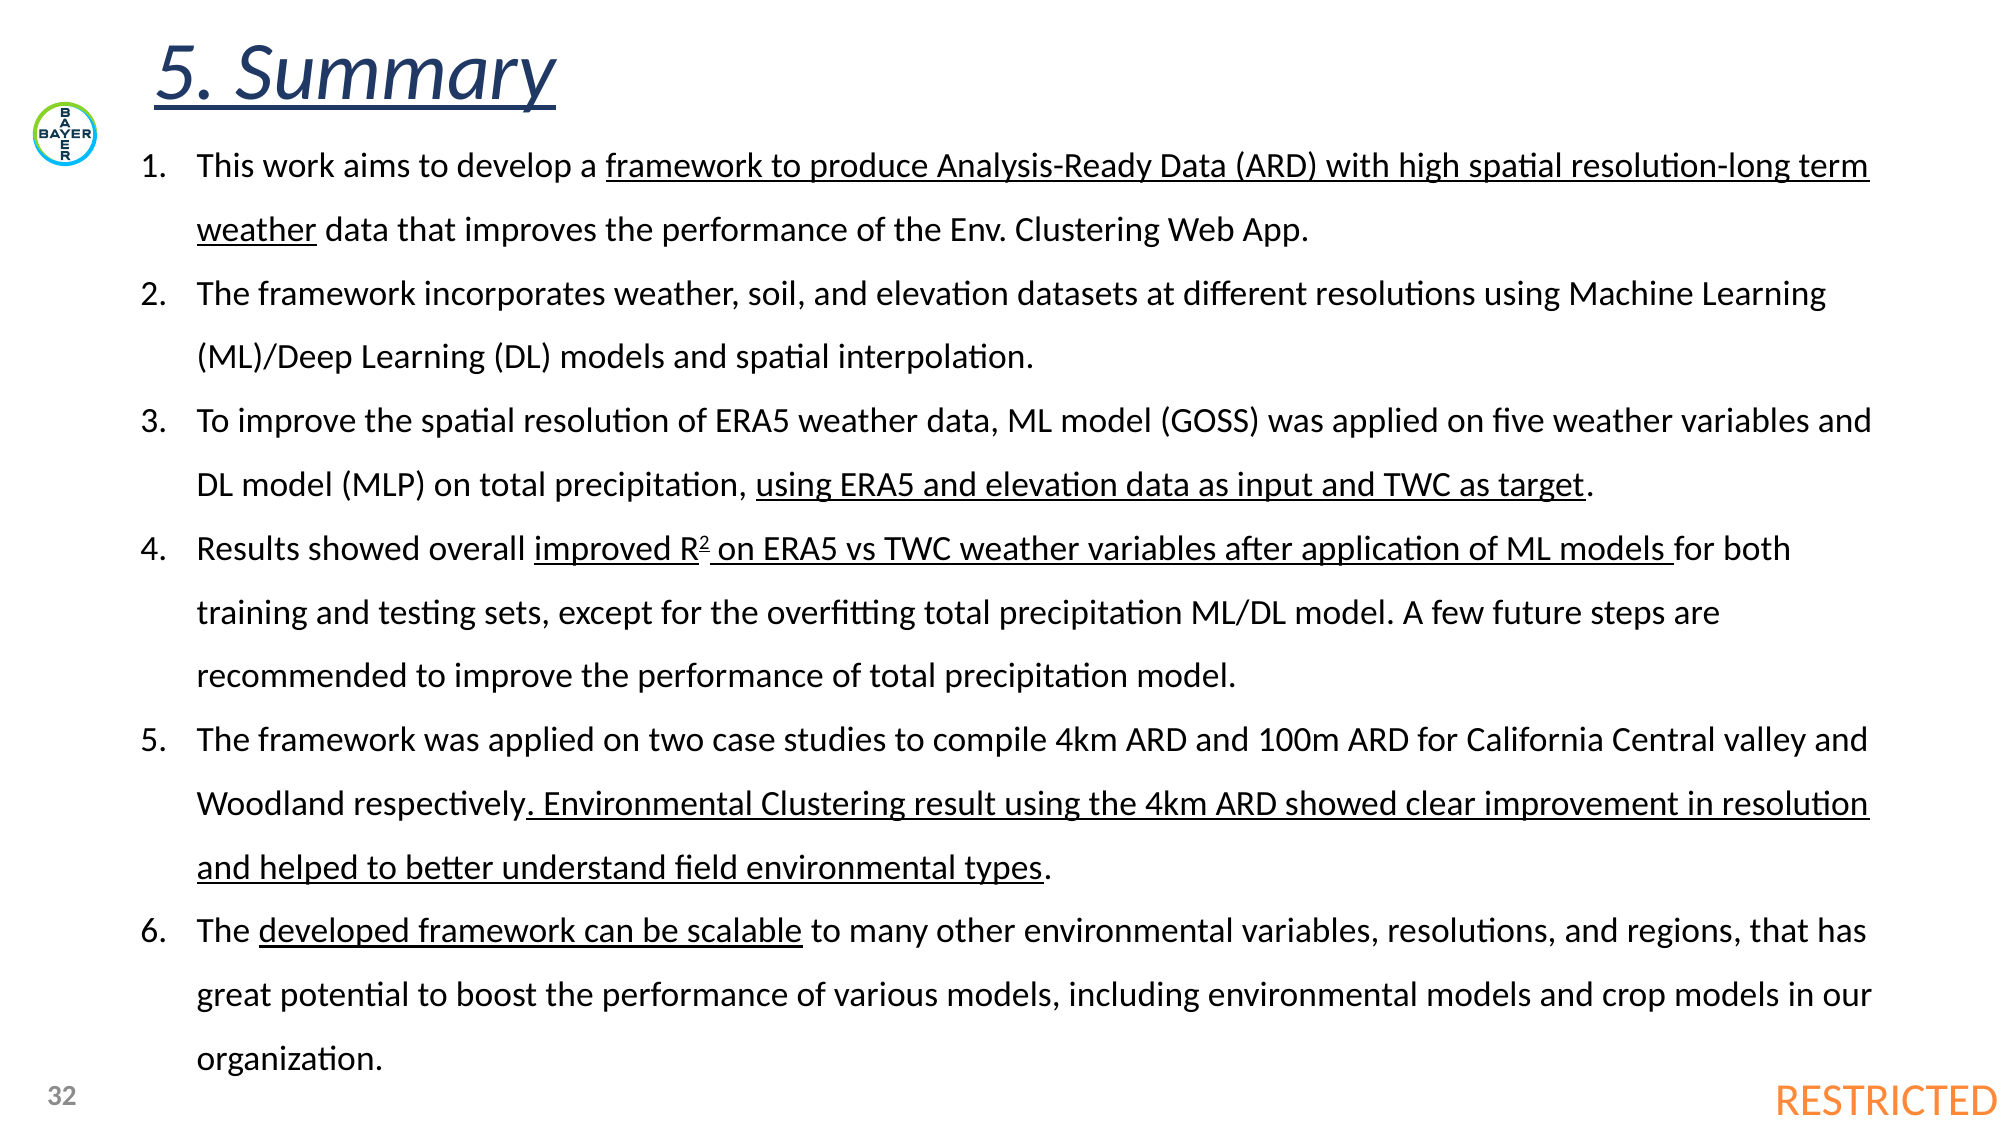

5. Summary
This work aims to develop a framework to produce Analysis-Ready Data (ARD) with high spatial resolution-long term weather data that improves the performance of the Env. Clustering Web App.
The framework incorporates weather, soil, and elevation datasets at different resolutions using Machine Learning (ML)/Deep Learning (DL) models and spatial interpolation.
To improve the spatial resolution of ERA5 weather data, ML model (GOSS) was applied on five weather variables and DL model (MLP) on total precipitation, using ERA5 and elevation data as input and TWC as target.
Results showed overall improved R2 on ERA5 vs TWC weather variables after application of ML models for both training and testing sets, except for the overfitting total precipitation ML/DL model. A few future steps are recommended to improve the performance of total precipitation model.
The framework was applied on two case studies to compile 4km ARD and 100m ARD for California Central valley and Woodland respectively. Environmental Clustering result using the 4km ARD showed clear improvement in resolution and helped to better understand field environmental types.
The developed framework can be scalable to many other environmental variables, resolutions, and regions, that has great potential to boost the performance of various models, including environmental models and crop models in our organization.
32